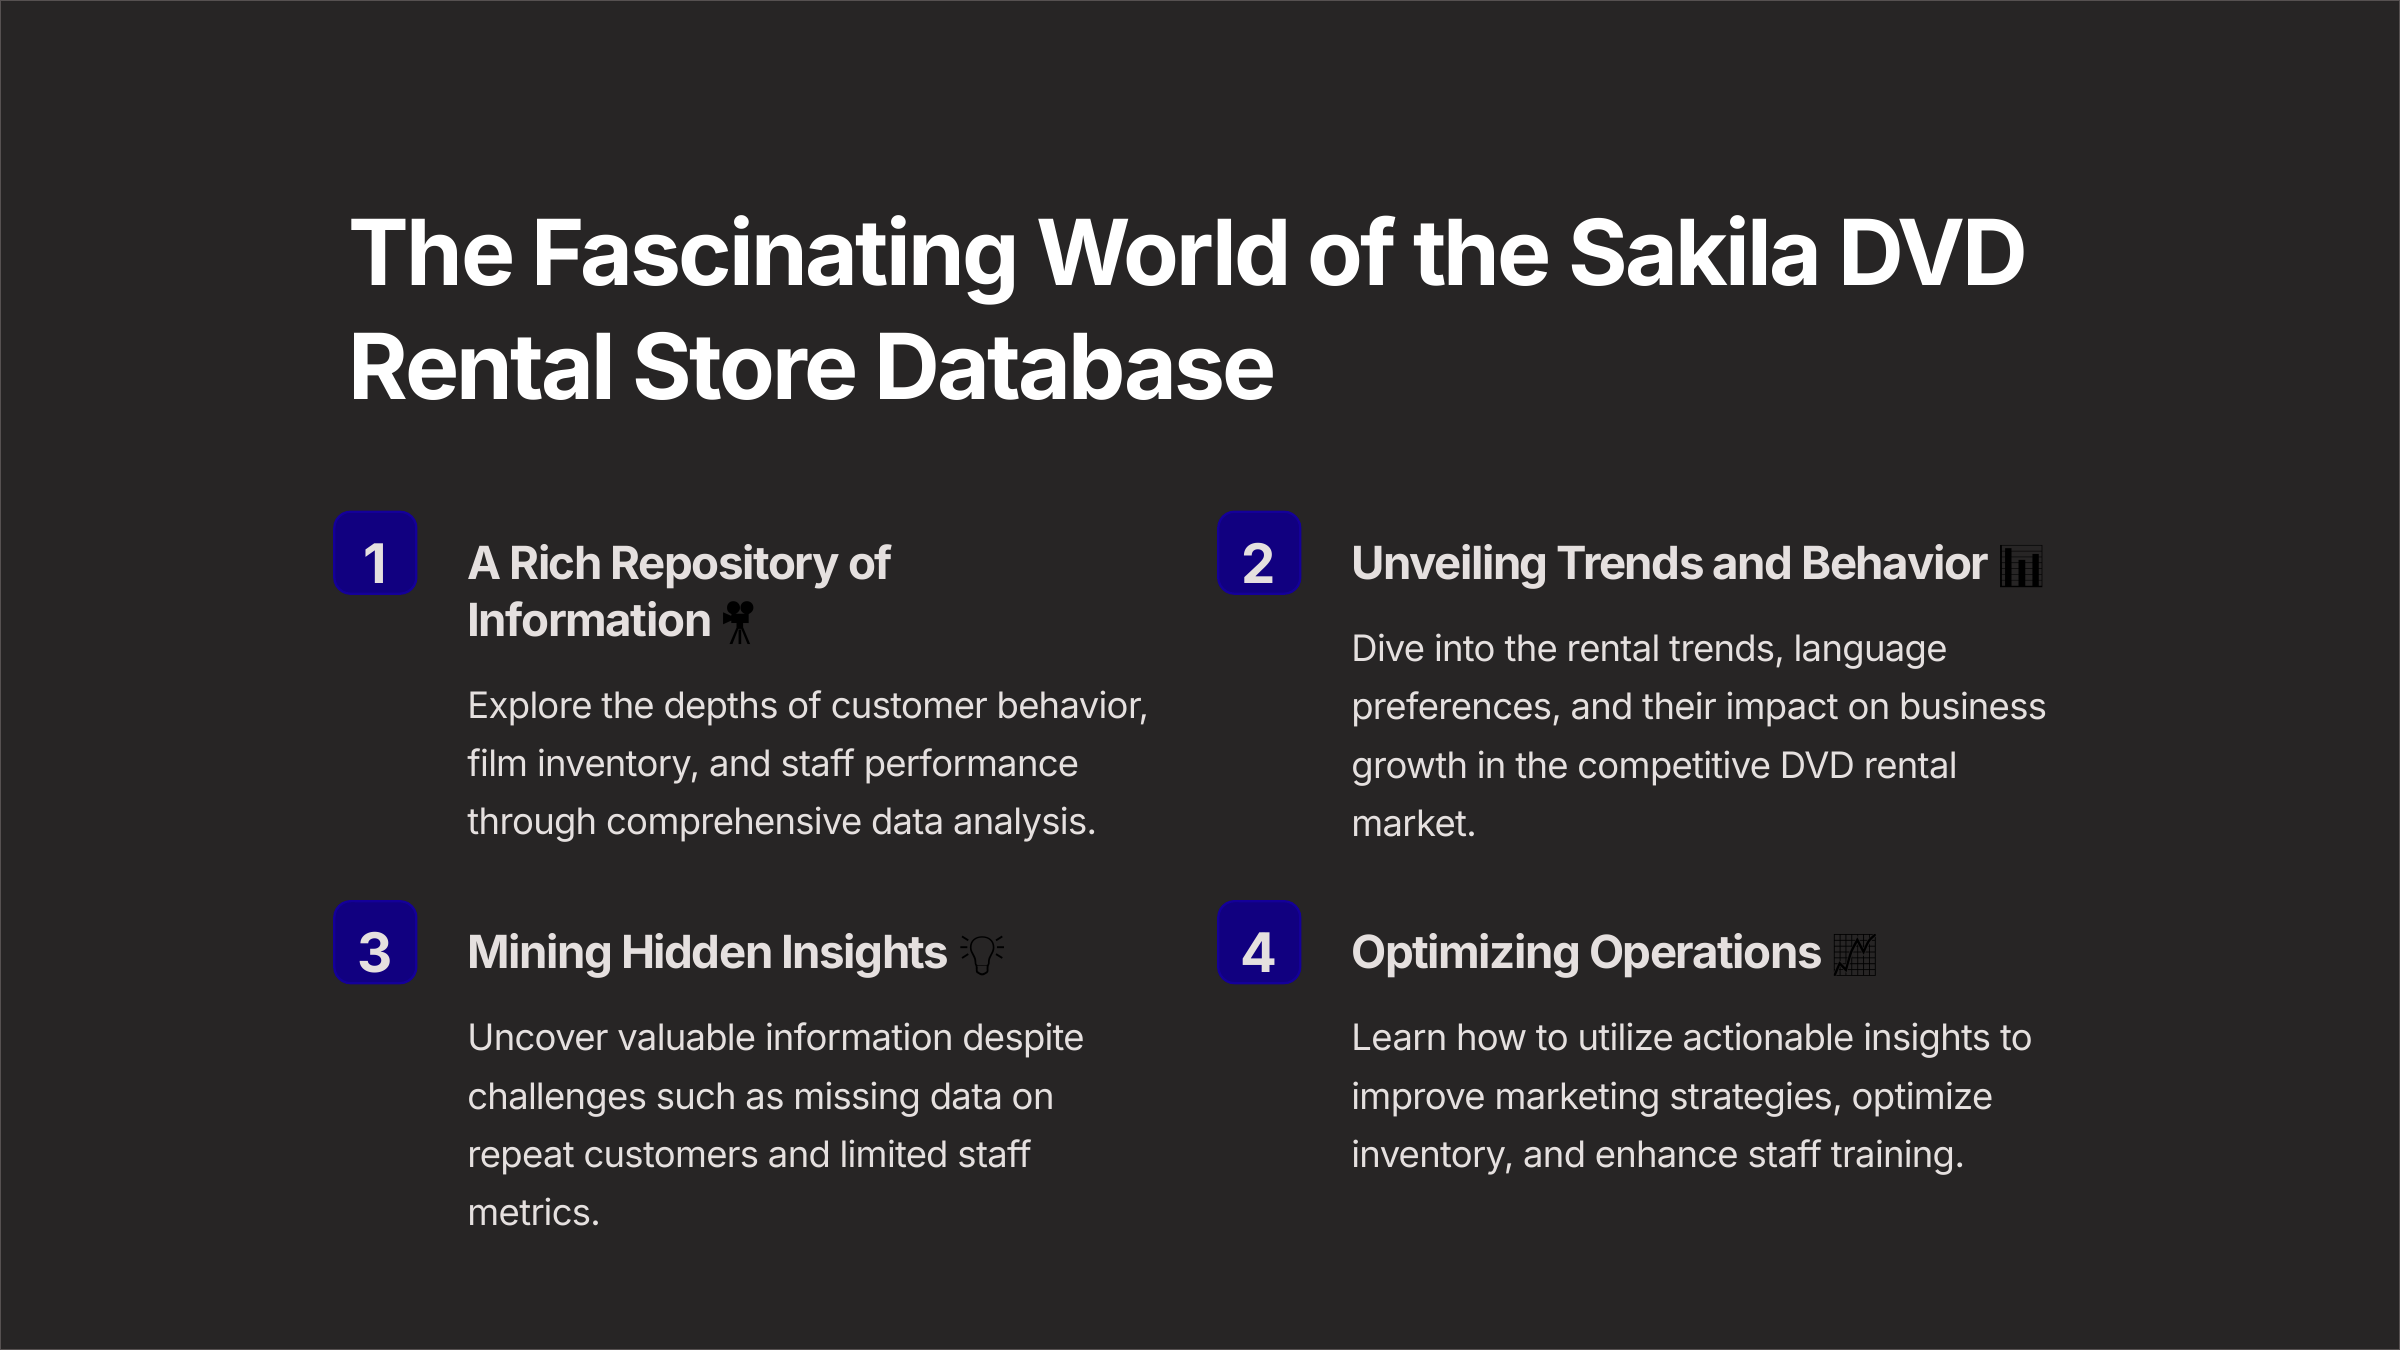

The Fascinating World of the Sakila DVD Rental Store Database

1
2
A Rich Repository of Information 🎥
Unveiling Trends and Behavior 📊
Dive into the rental trends, language preferences, and their impact on business growth in the competitive DVD rental market.
Explore the depths of customer behavior, film inventory, and staff performance through comprehensive data analysis.

3
4
Mining Hidden Insights 💡
Optimizing Operations 📈
Uncover valuable information despite challenges such as missing data on repeat customers and limited staff metrics.
Learn how to utilize actionable insights to improve marketing strategies, optimize inventory, and enhance staff training.